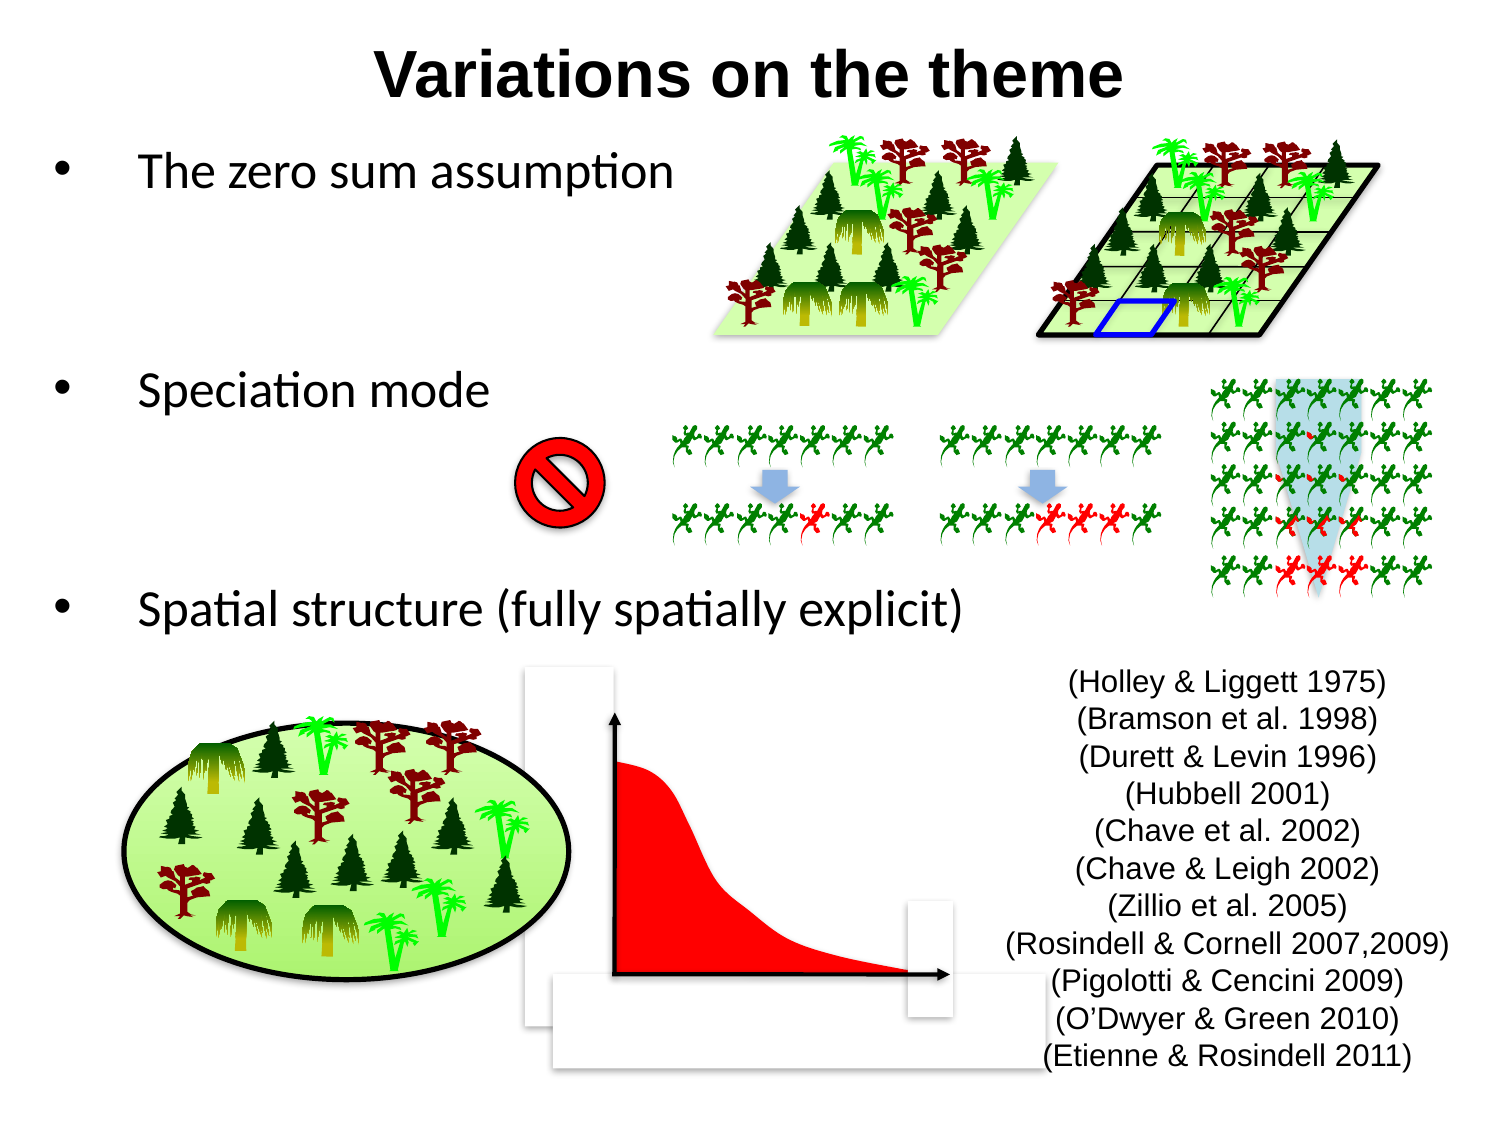

Variations on the theme

The zero sum assumption

Speciation mode

Spatial structure (fully spatially explicit)

(Holley & Liggett 1975)
(Bramson et al. 1998)
(Durett & Levin 1996)
(Hubbell 2001)
(Chave et al. 2002)
(Chave & Leigh 2002)
(Zillio et al. 2005)
(Rosindell & Cornell 2007,2009)
(Pigolotti & Cencini 2009)
(O’Dwyer & Green 2010)
(Etienne & Rosindell 2011)